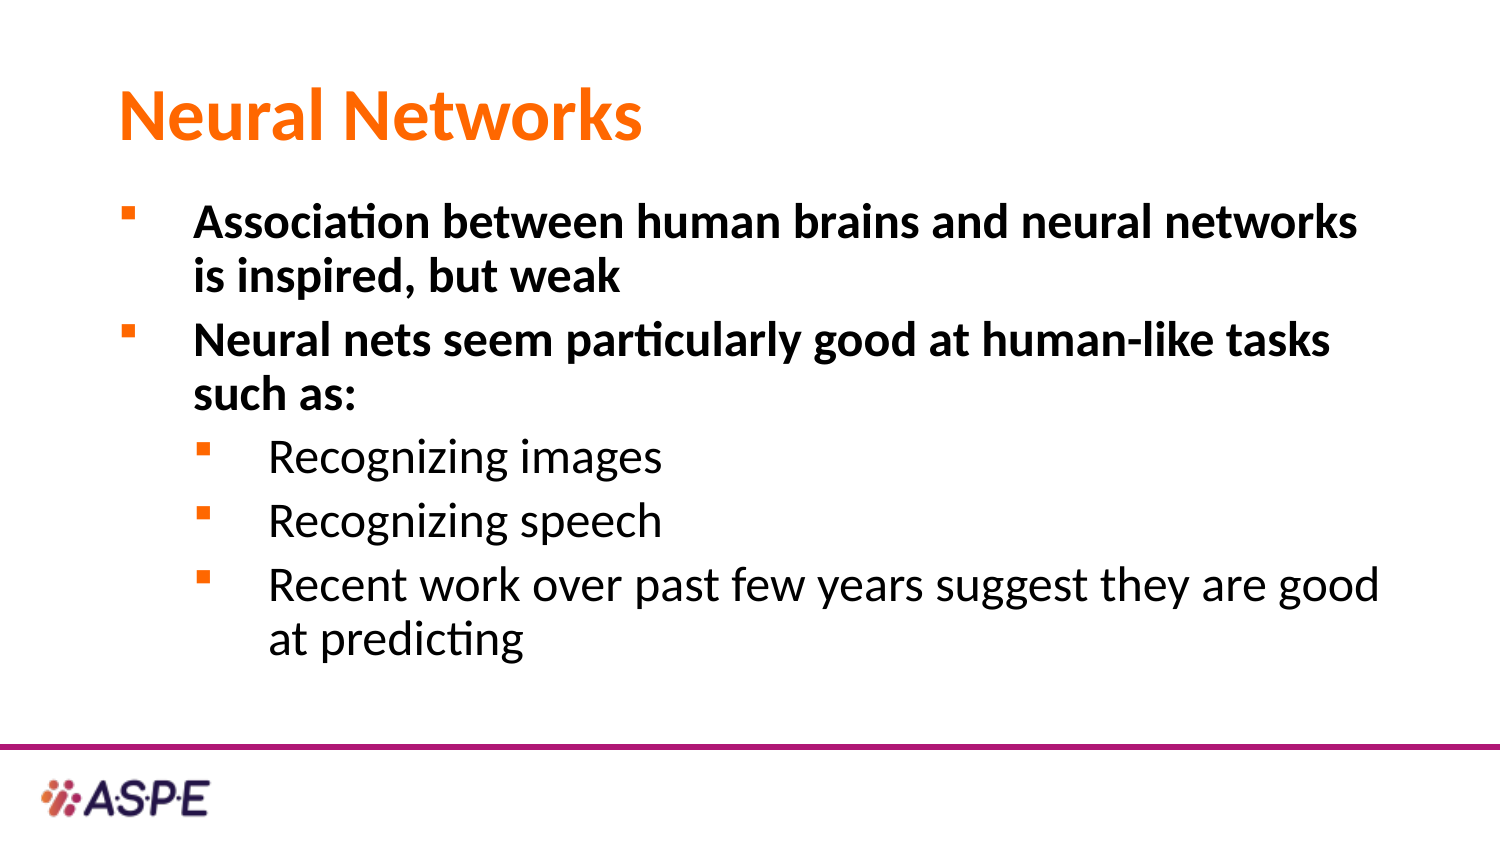

# Neural Networks
Association between human brains and neural networks is inspired, but weak
Neural nets seem particularly good at human-like tasks such as:
Recognizing images
Recognizing speech
Recent work over past few years suggest they are good at predicting